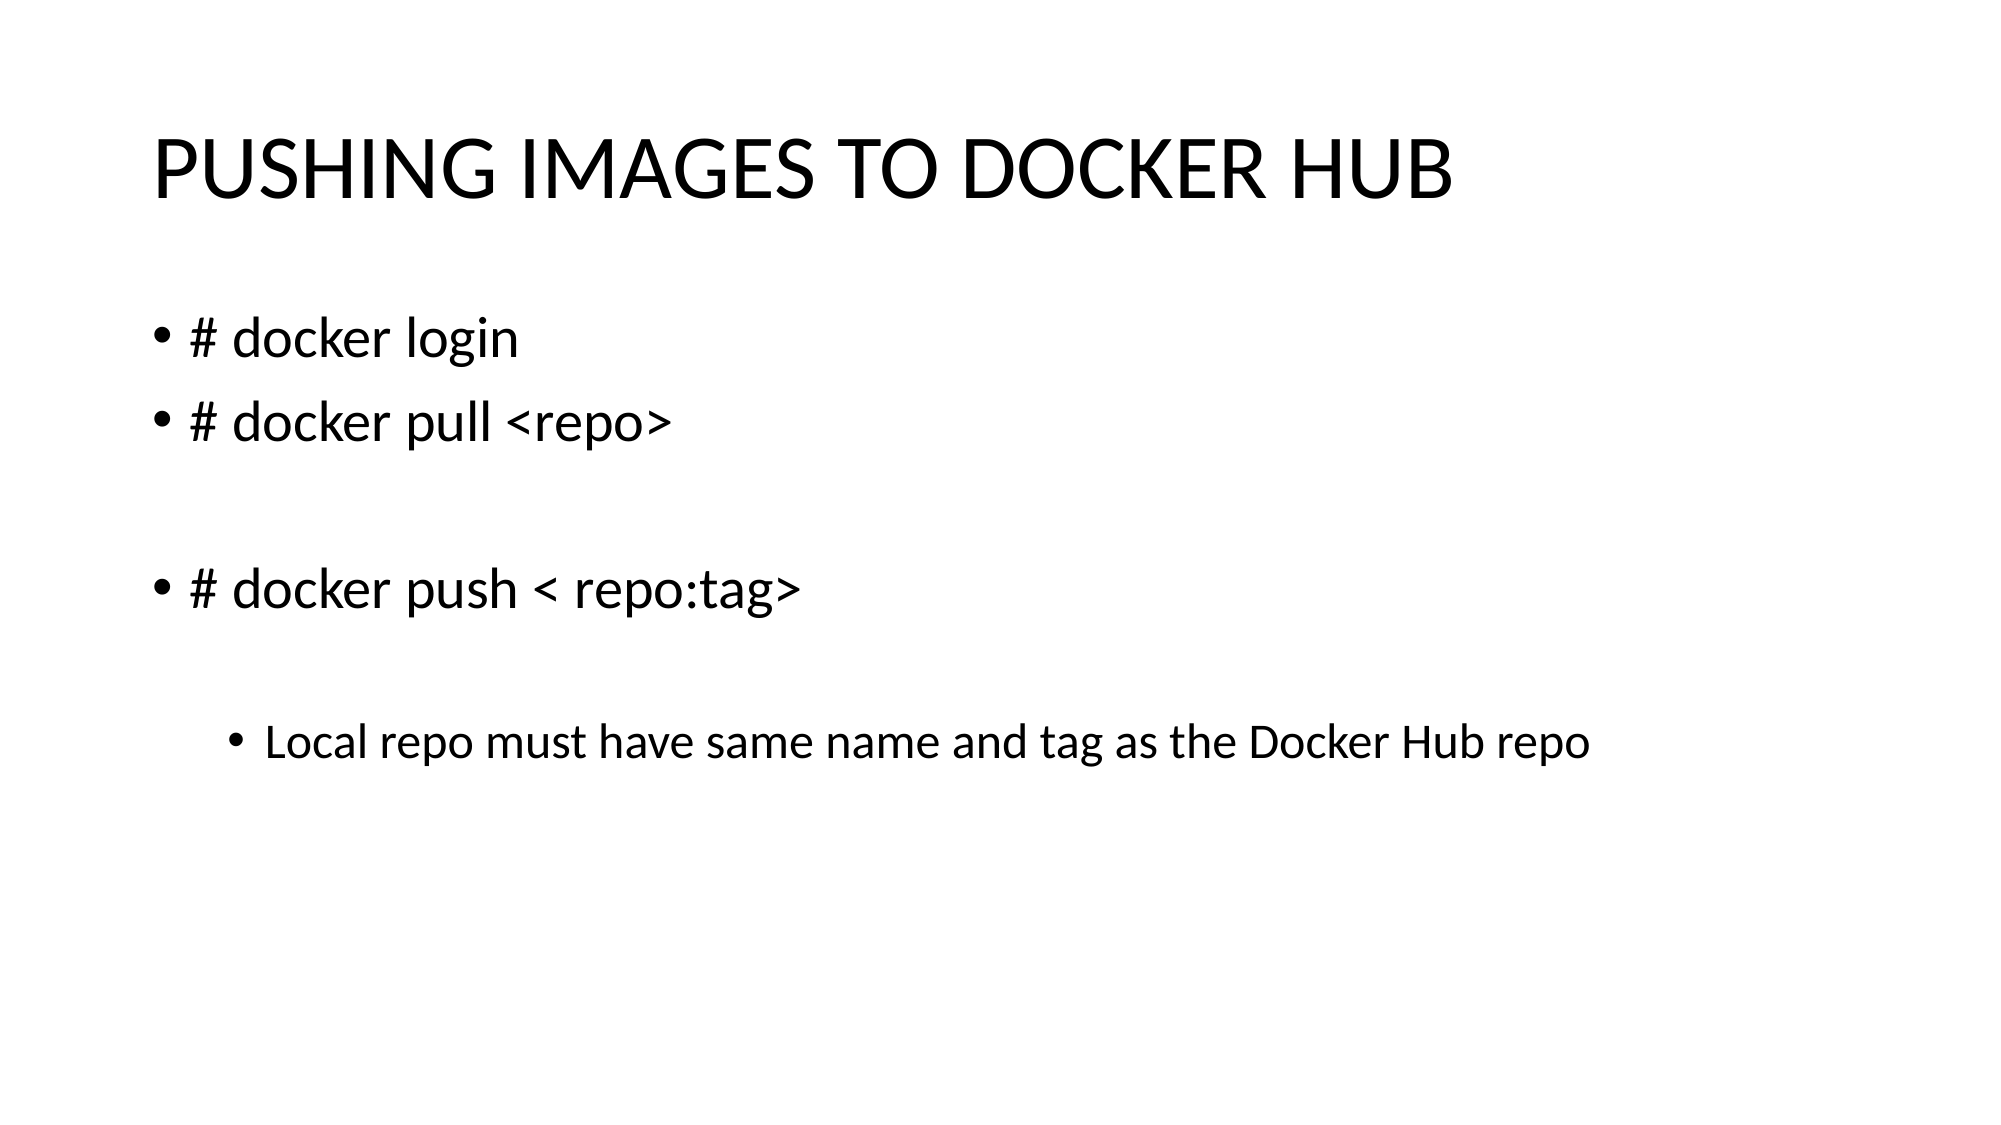

# PUSHING IMAGES TO DOCKER HUB
# docker login
# docker pull <repo>

# docker push < repo:tag>

Local repo must have same name and tag as the Docker Hub repo